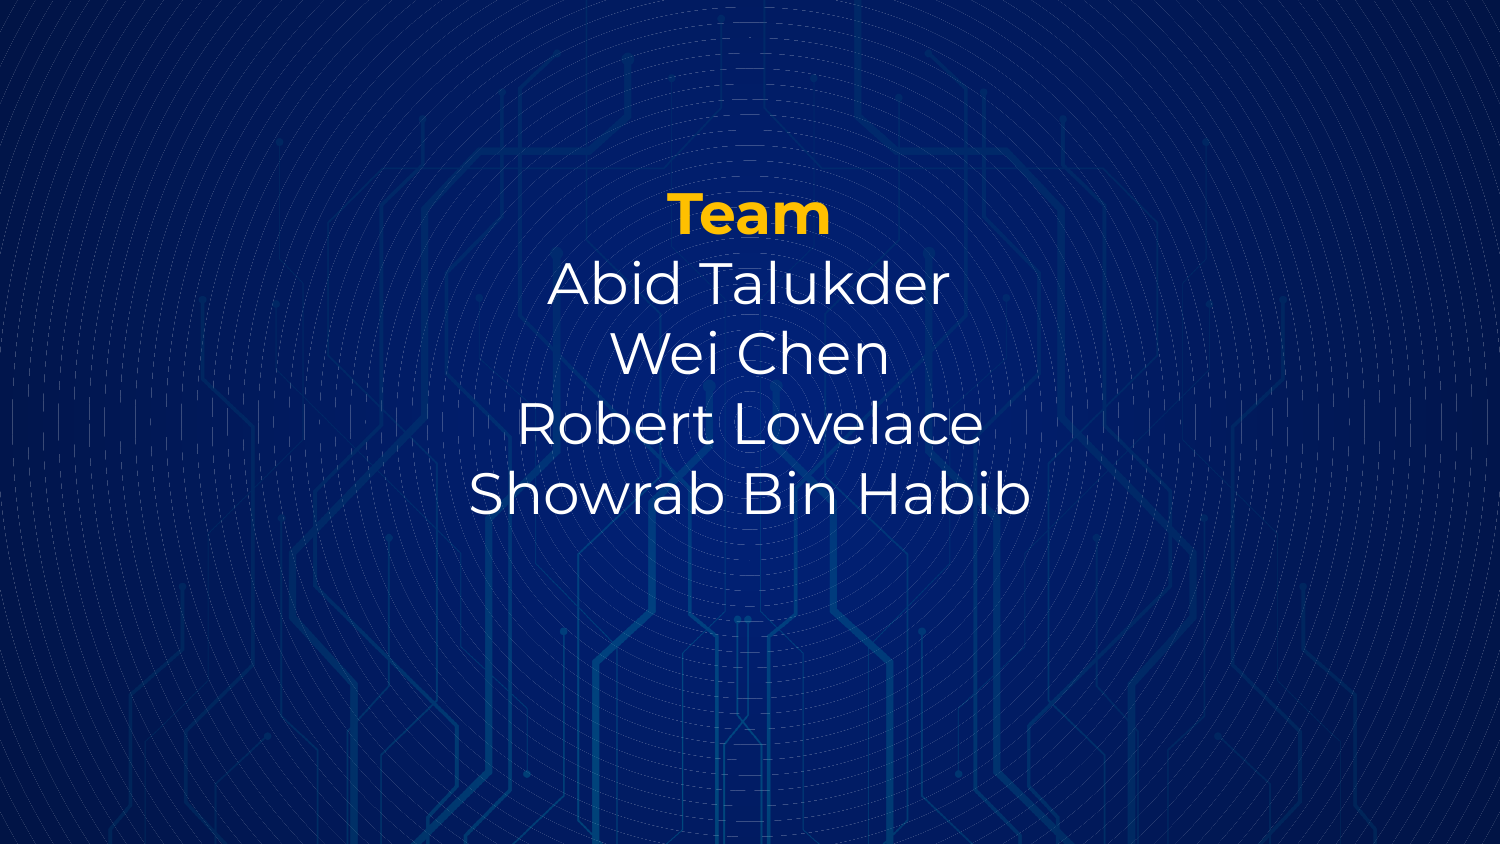

Team
Abid Talukder
Wei Chen
Robert Lovelace
Showrab Bin Habib